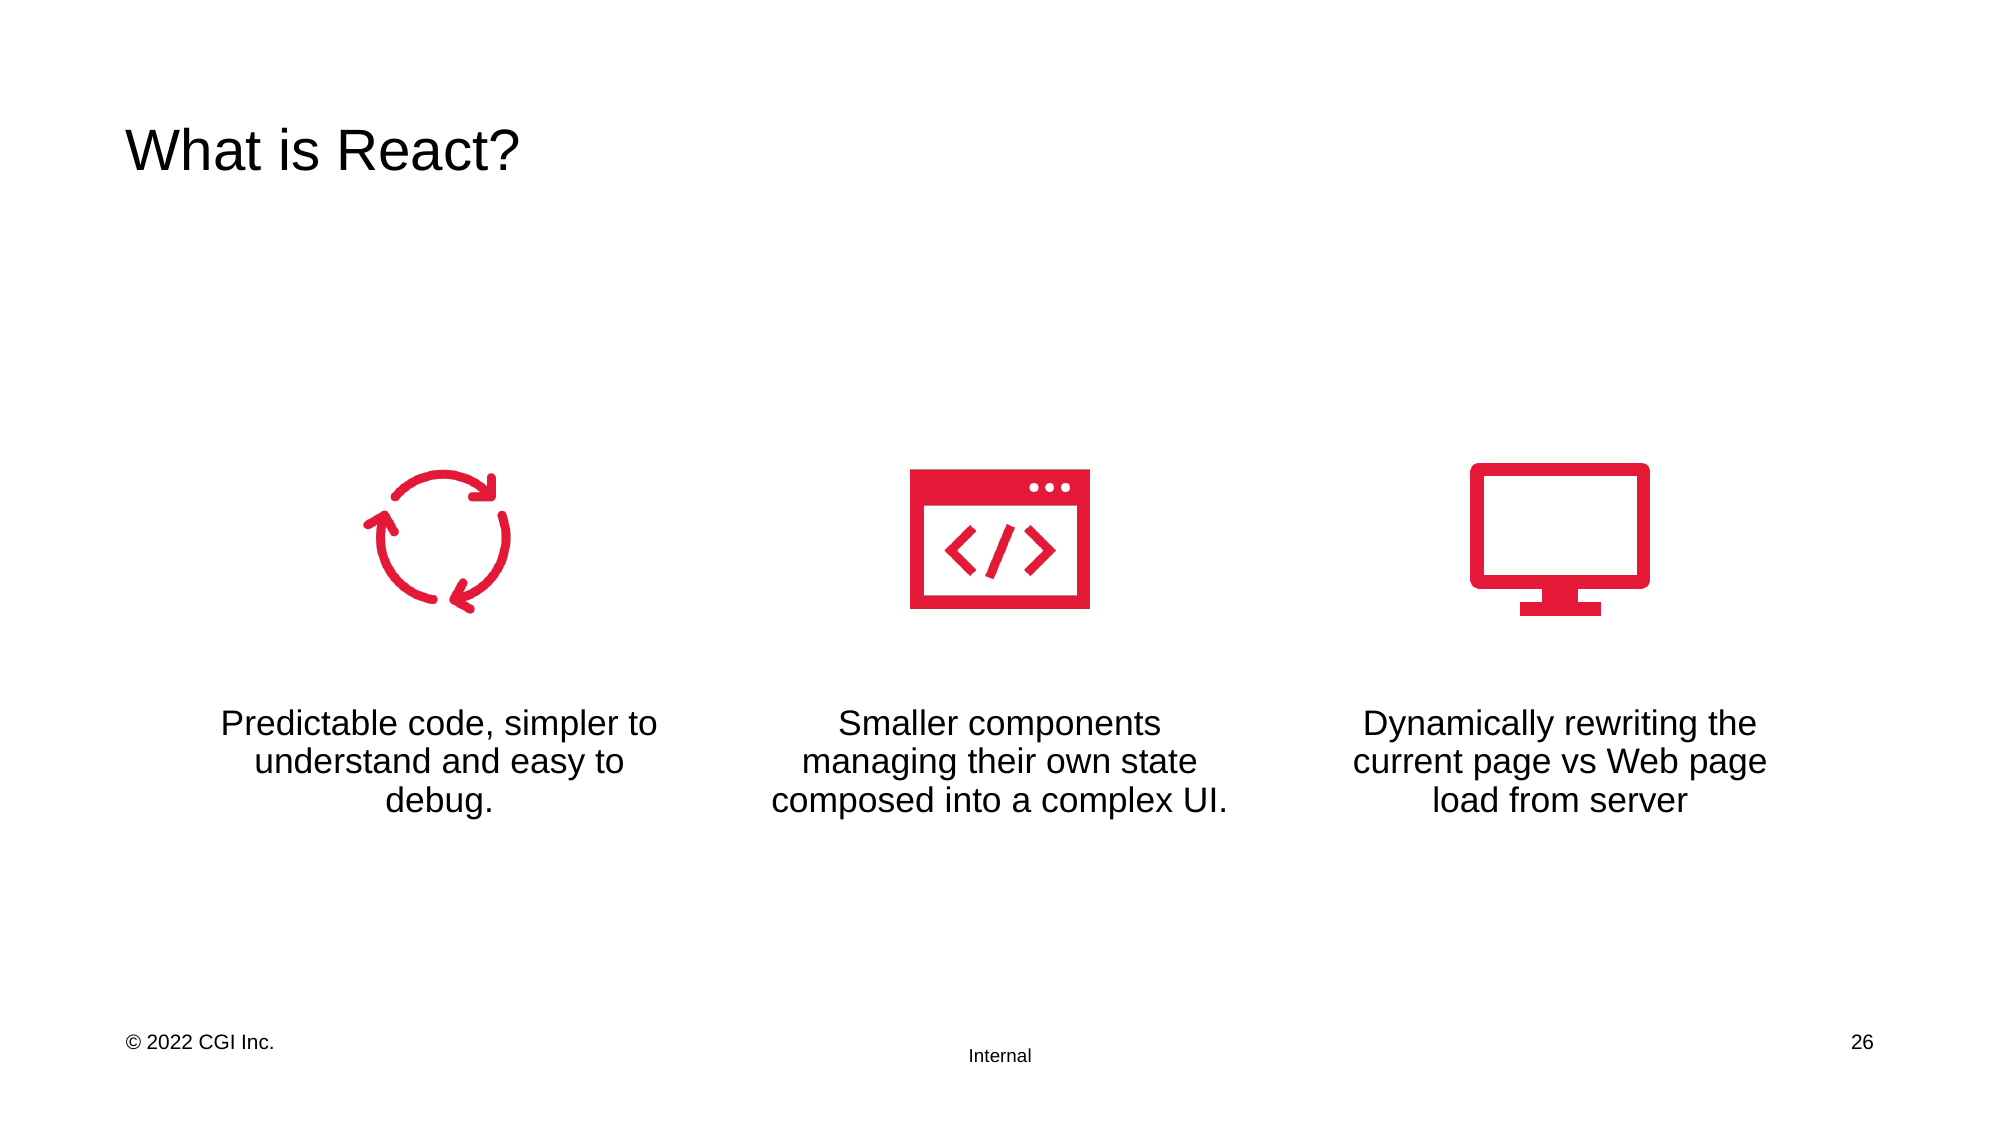

# What is React?
Predictable code, simpler to understand and easy to debug.
Smaller components managing their own state composed into a complex UI.
Dynamically rewriting the current page vs Web page load from server
26